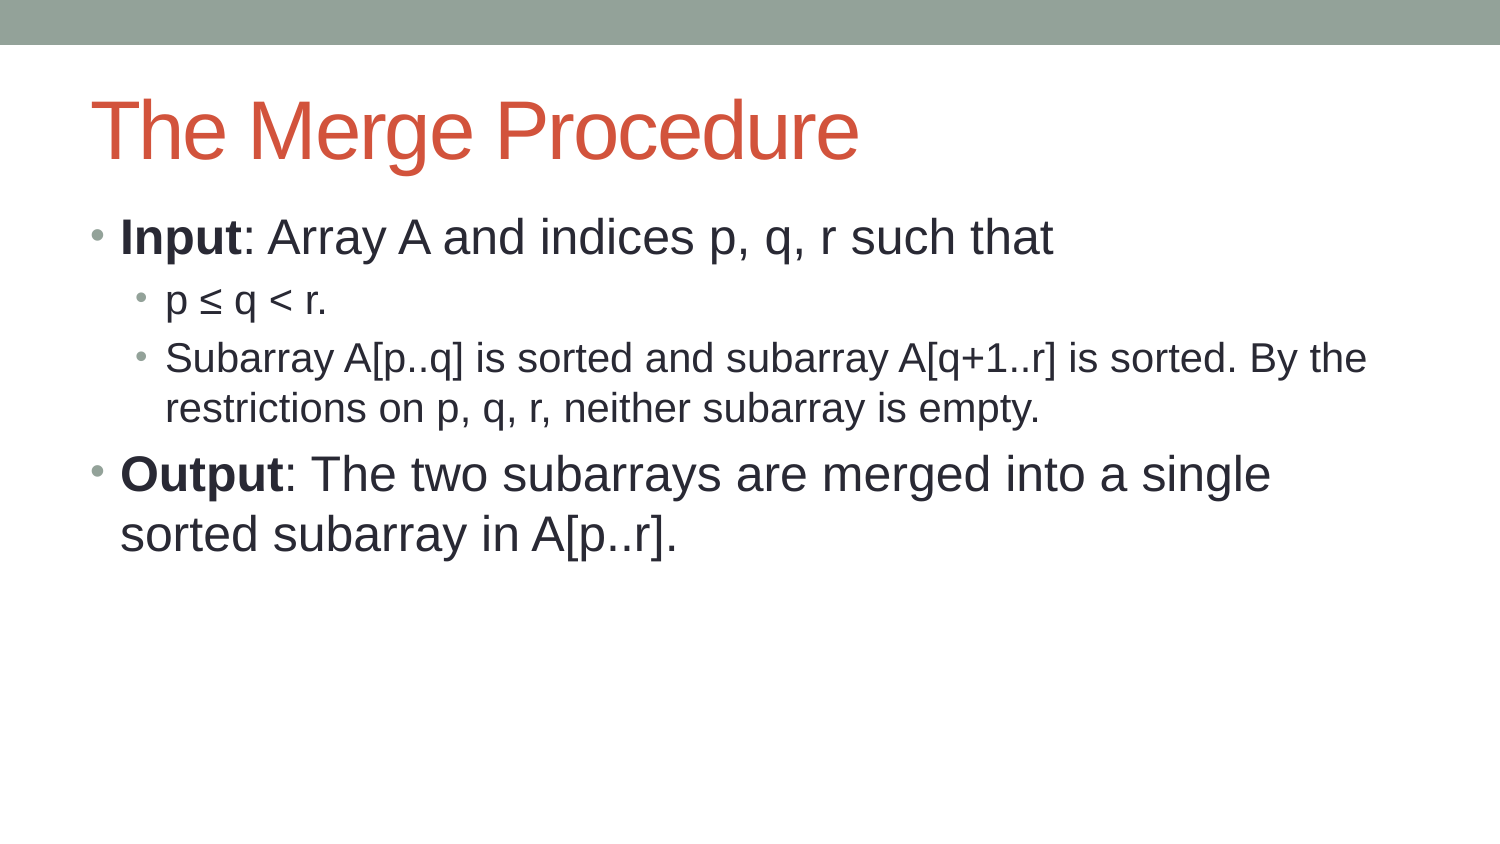

# The Merge Procedure
Input: Array A and indices p, q, r such that
p ≤ q < r.
Subarray A[p..q] is sorted and subarray A[q+1..r] is sorted. By the restrictions on p, q, r, neither subarray is empty.
Output: The two subarrays are merged into a single sorted subarray in A[p..r].